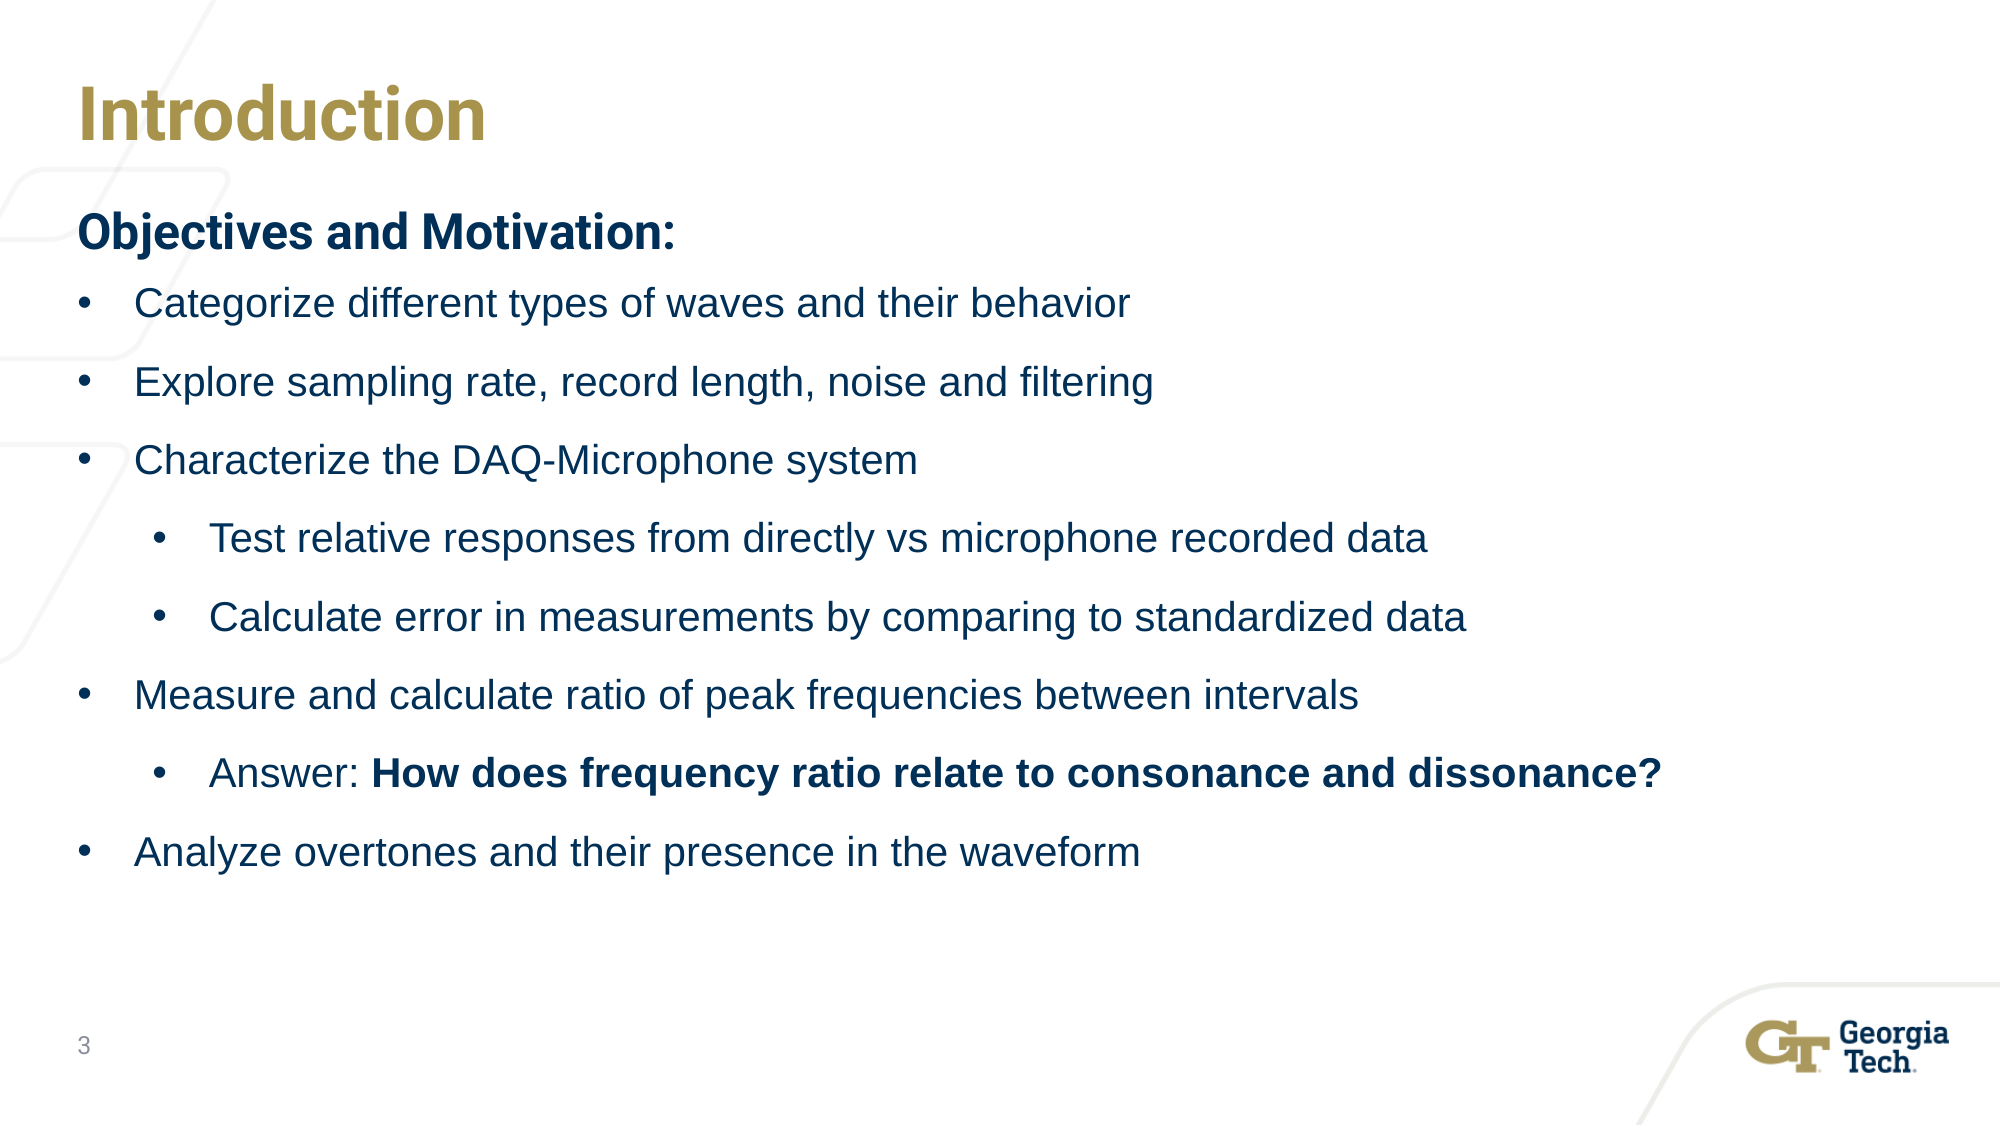

# Introduction
Objectives and Motivation:
Categorize different types of waves and their behavior
Explore sampling rate, record length, noise and filtering
Characterize the DAQ-Microphone system
Test relative responses from directly vs microphone recorded data
Calculate error in measurements by comparing to standardized data
Measure and calculate ratio of peak frequencies between intervals
Answer: How does frequency ratio relate to consonance and dissonance?
Analyze overtones and their presence in the waveform
3